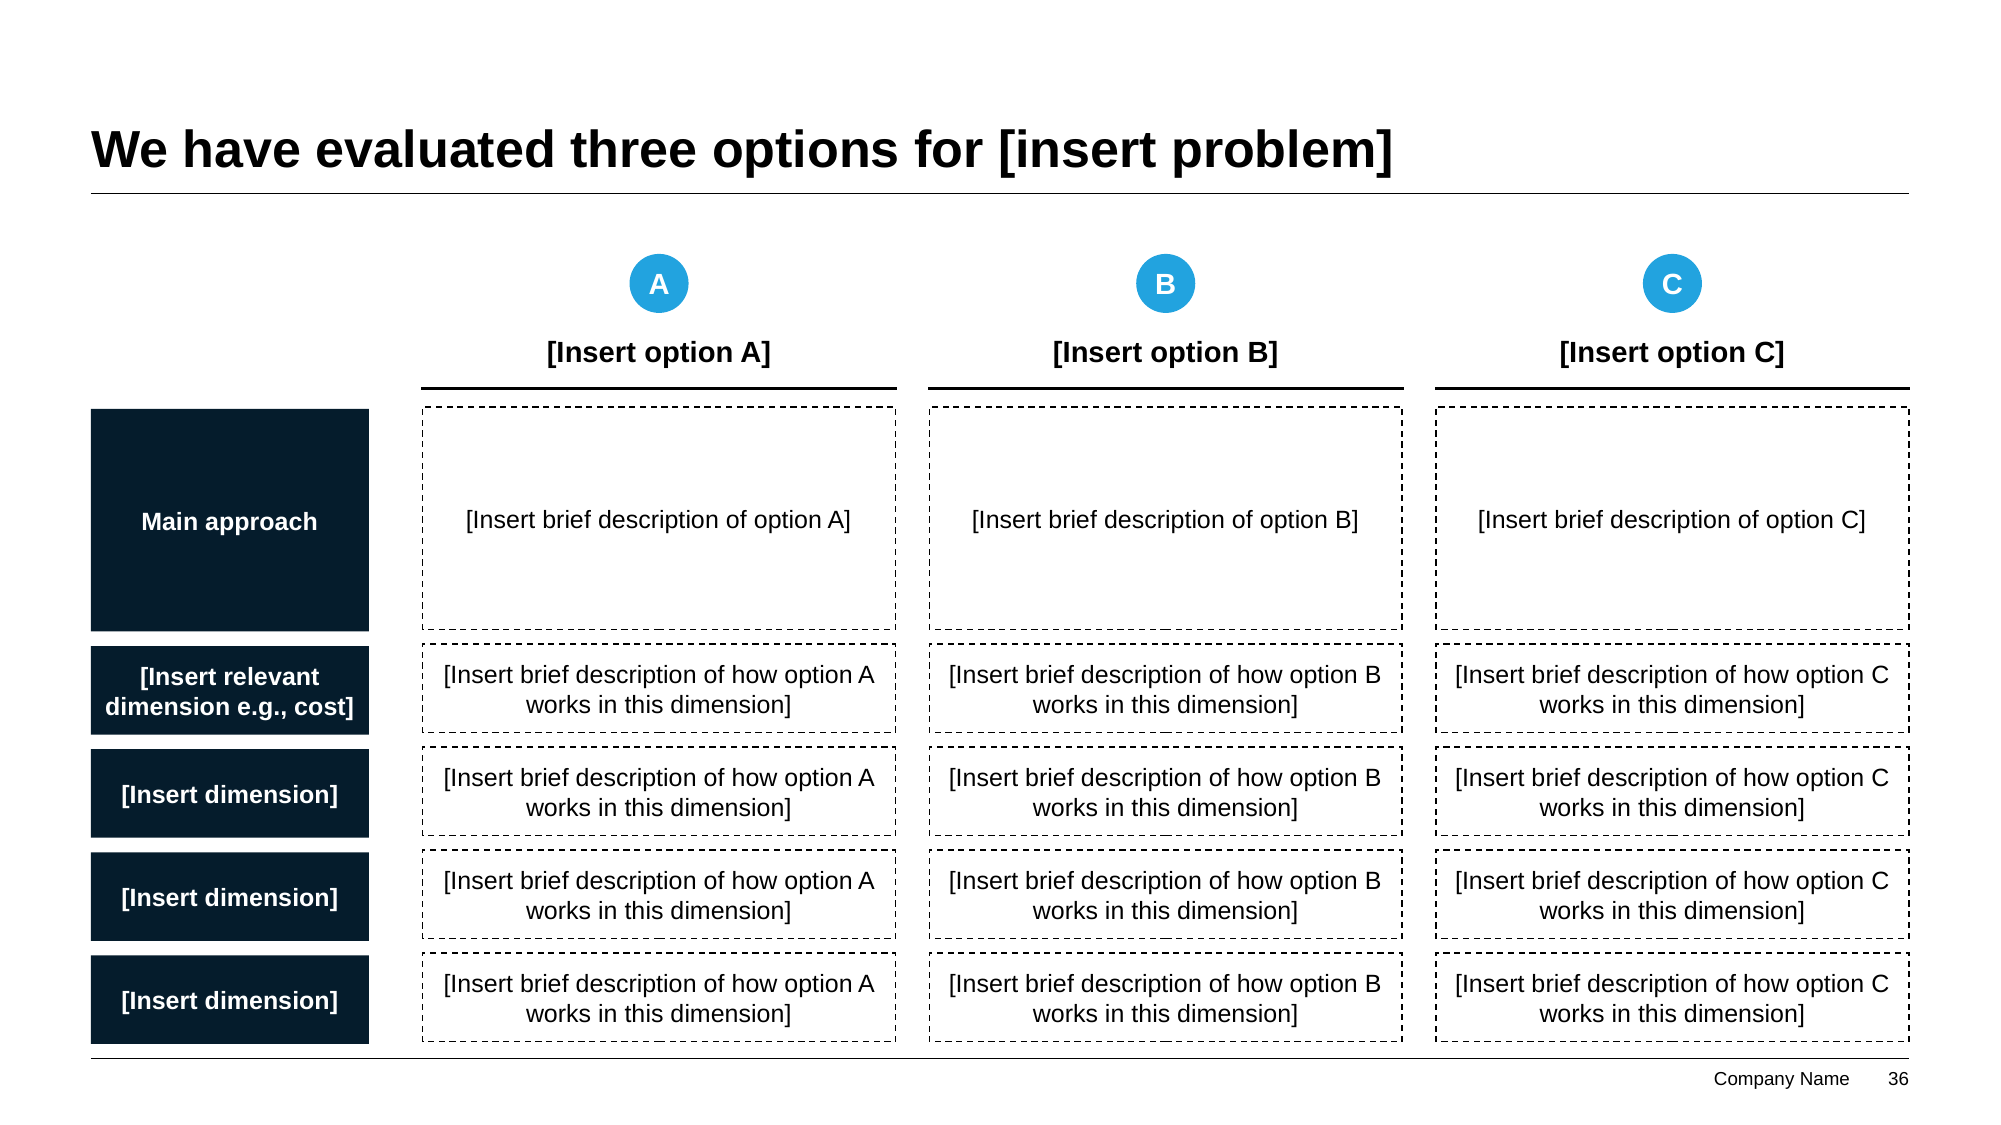

# We have evaluated three options for [insert problem]
A
B
C
[Insert option A]
[Insert option B]
[Insert option C]
[Insert brief description of option A]
[Insert brief description of option B]
[Insert brief description of option C]
Main approach
[Insert brief description of how option A works in this dimension]
[Insert brief description of how option B works in this dimension]
[Insert brief description of how option C works in this dimension]
[Insert relevant dimension e.g., cost]
[Insert brief description of how option A works in this dimension]
[Insert brief description of how option B works in this dimension]
[Insert brief description of how option C works in this dimension]
[Insert dimension]
[Insert brief description of how option A works in this dimension]
[Insert brief description of how option B works in this dimension]
[Insert brief description of how option C works in this dimension]
[Insert dimension]
[Insert brief description of how option A works in this dimension]
[Insert brief description of how option B works in this dimension]
[Insert brief description of how option C works in this dimension]
[Insert dimension]